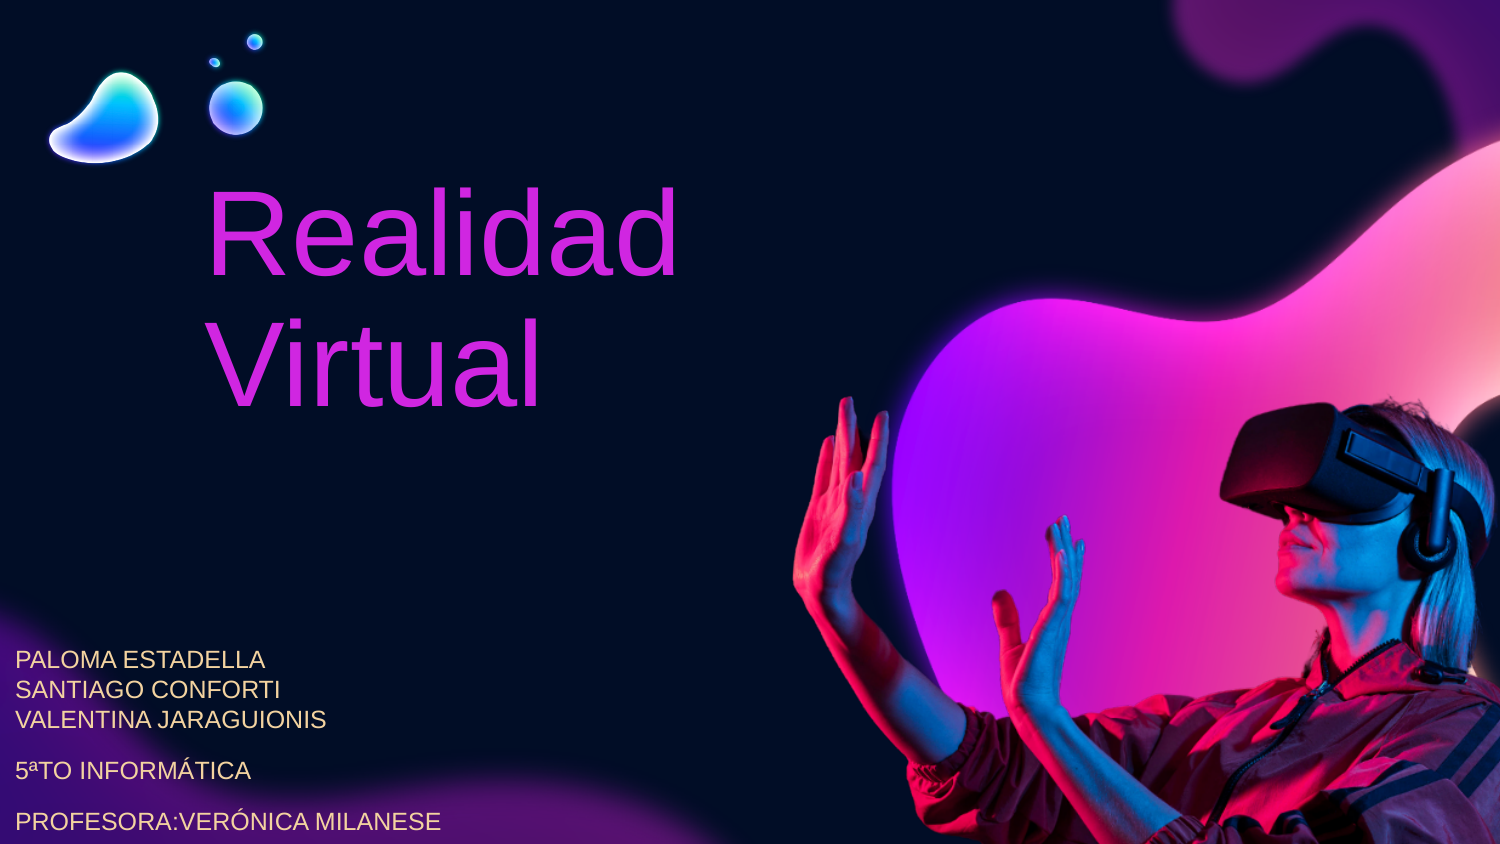

# Realidad Virtual
PALOMA ESTADELLA
SANTIAGO CONFORTI
VALENTINA JARAGUIONIS
5ªTO INFORMÁTICA
PROFESORA:VERÓNICA MILANESE